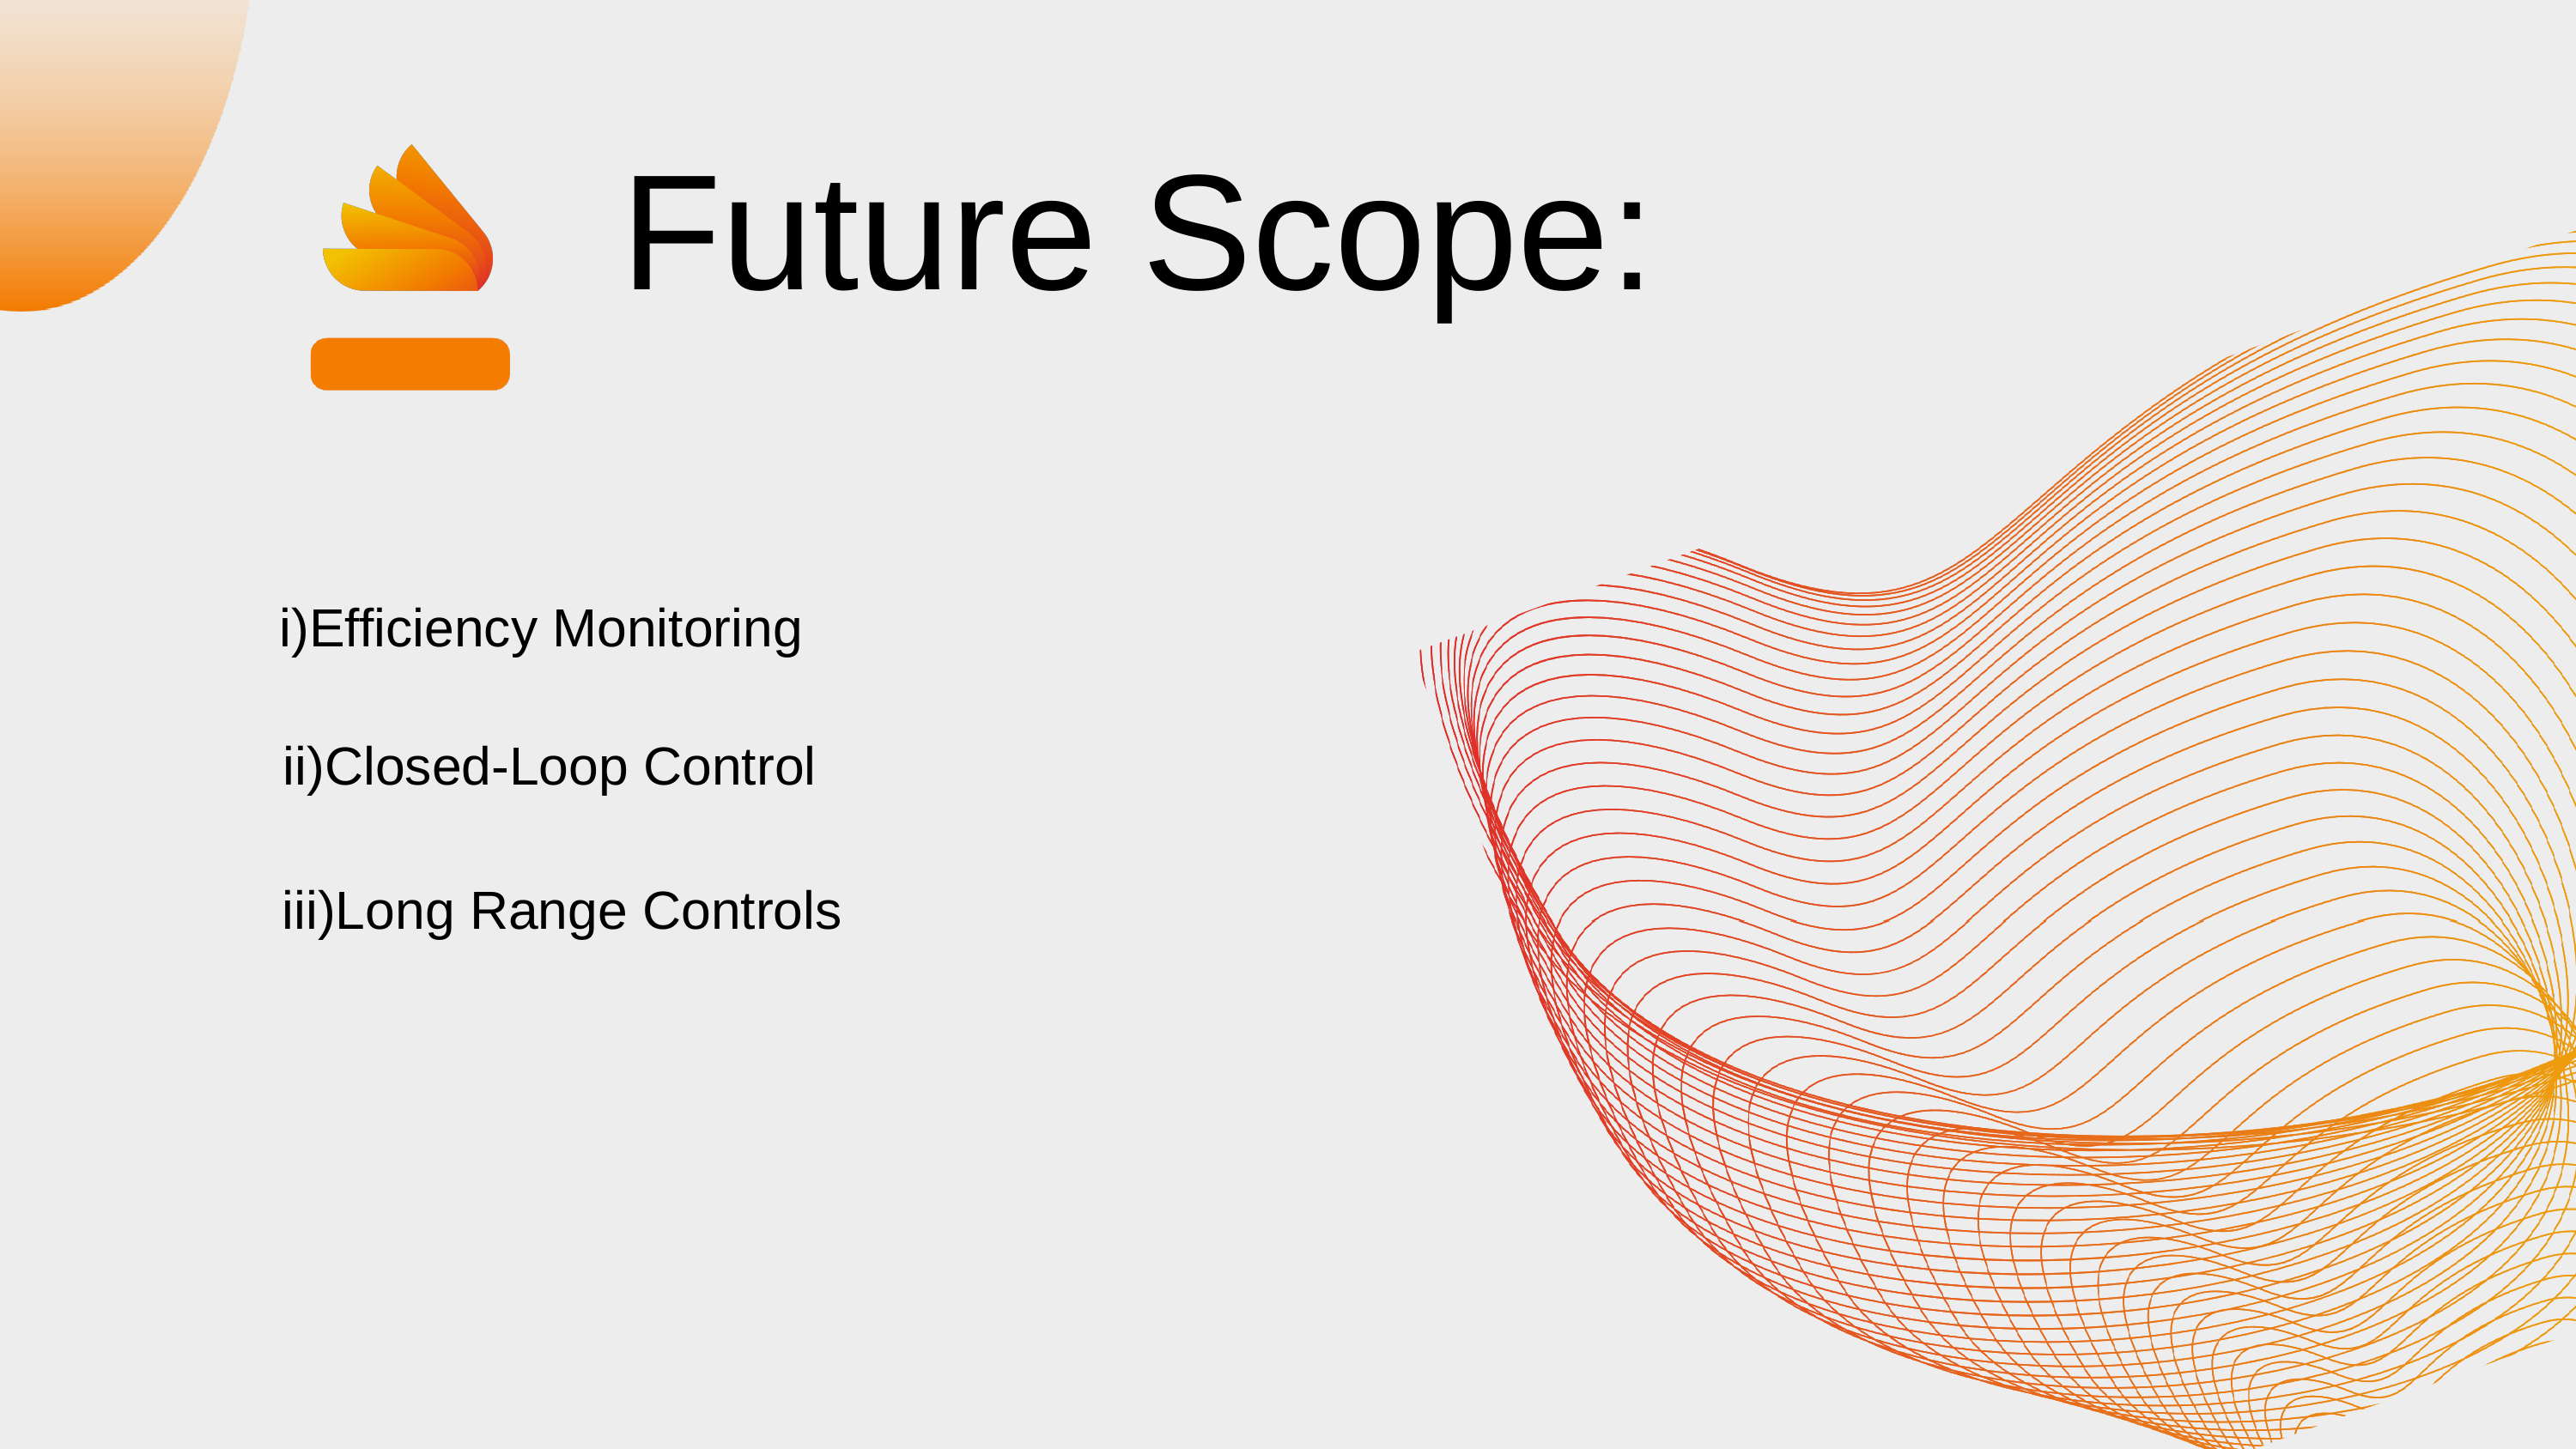

Future Scope:

i)Efficiency Monitoring
ii)Closed-Loop Control
iii)Long Range Controls